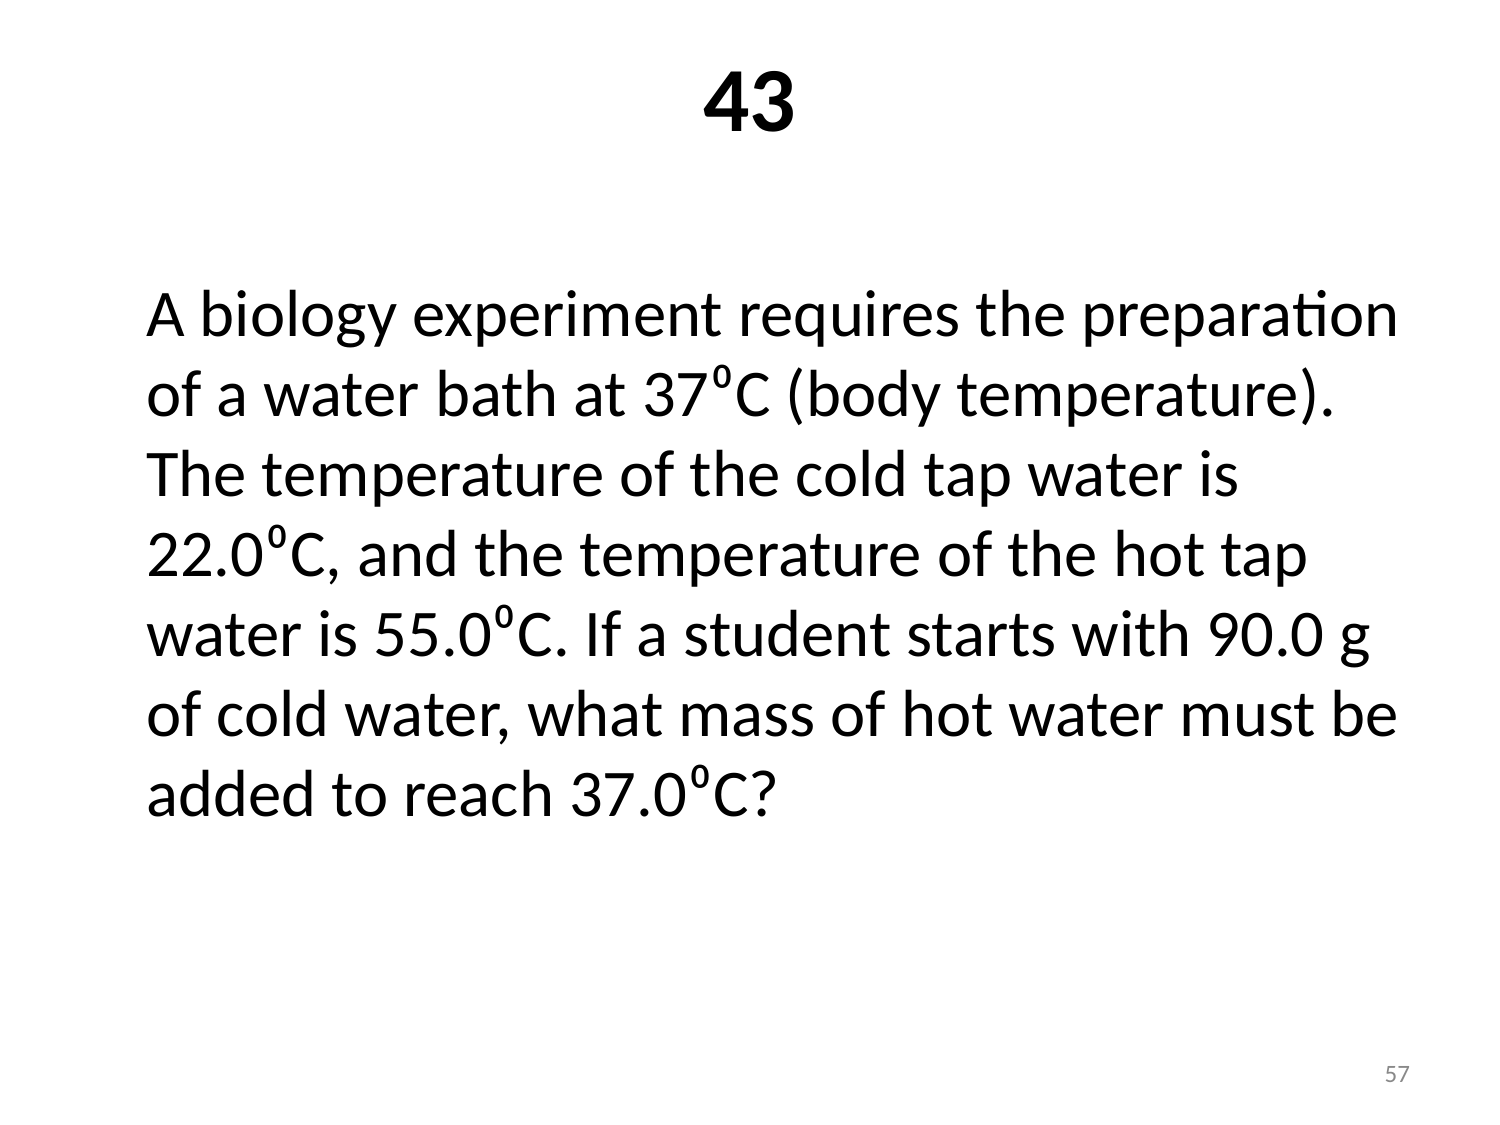

43
	A biology experiment requires the preparation of a water bath at 37⁰C (body temperature). The temperature of the cold tap water is 22.0⁰C, and the temperature of the hot tap water is 55.0⁰C. If a student starts with 90.0 g of cold water, what mass of hot water must be added to reach 37.0⁰C?
57